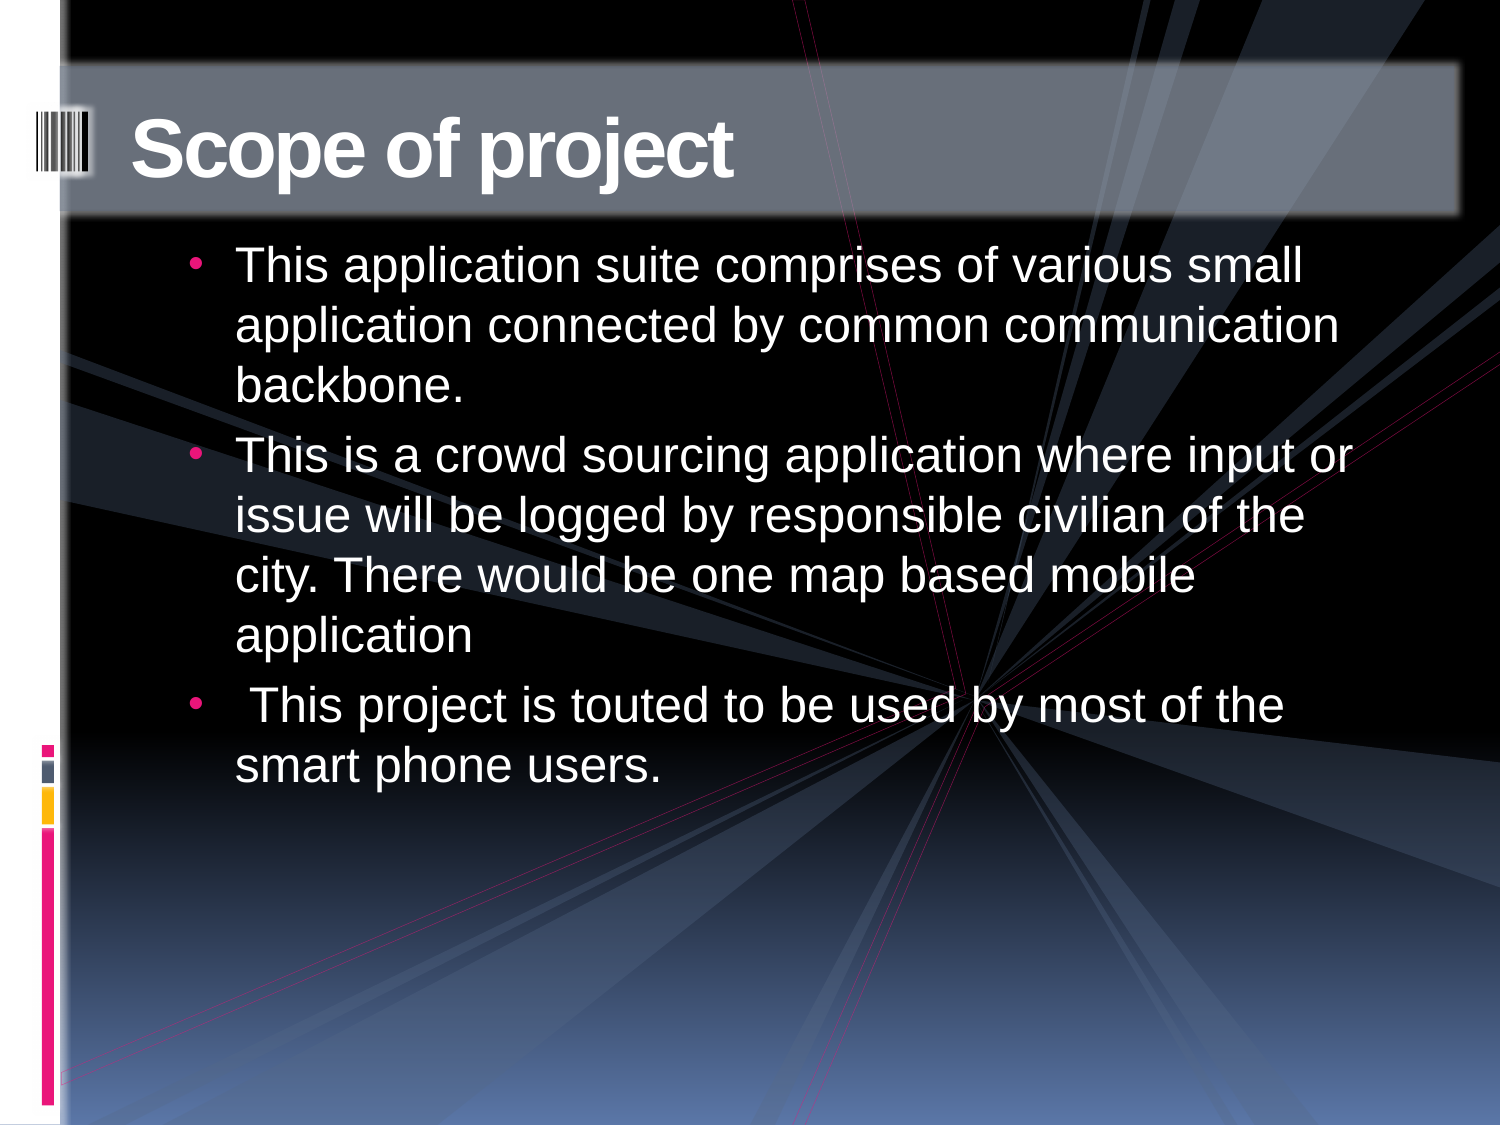

# Scope of project
This application suite comprises of various small application connected by common communication backbone.
This is a crowd sourcing application where input or issue will be logged by responsible civilian of the city. There would be one map based mobile application
 This project is touted to be used by most of the smart phone users.